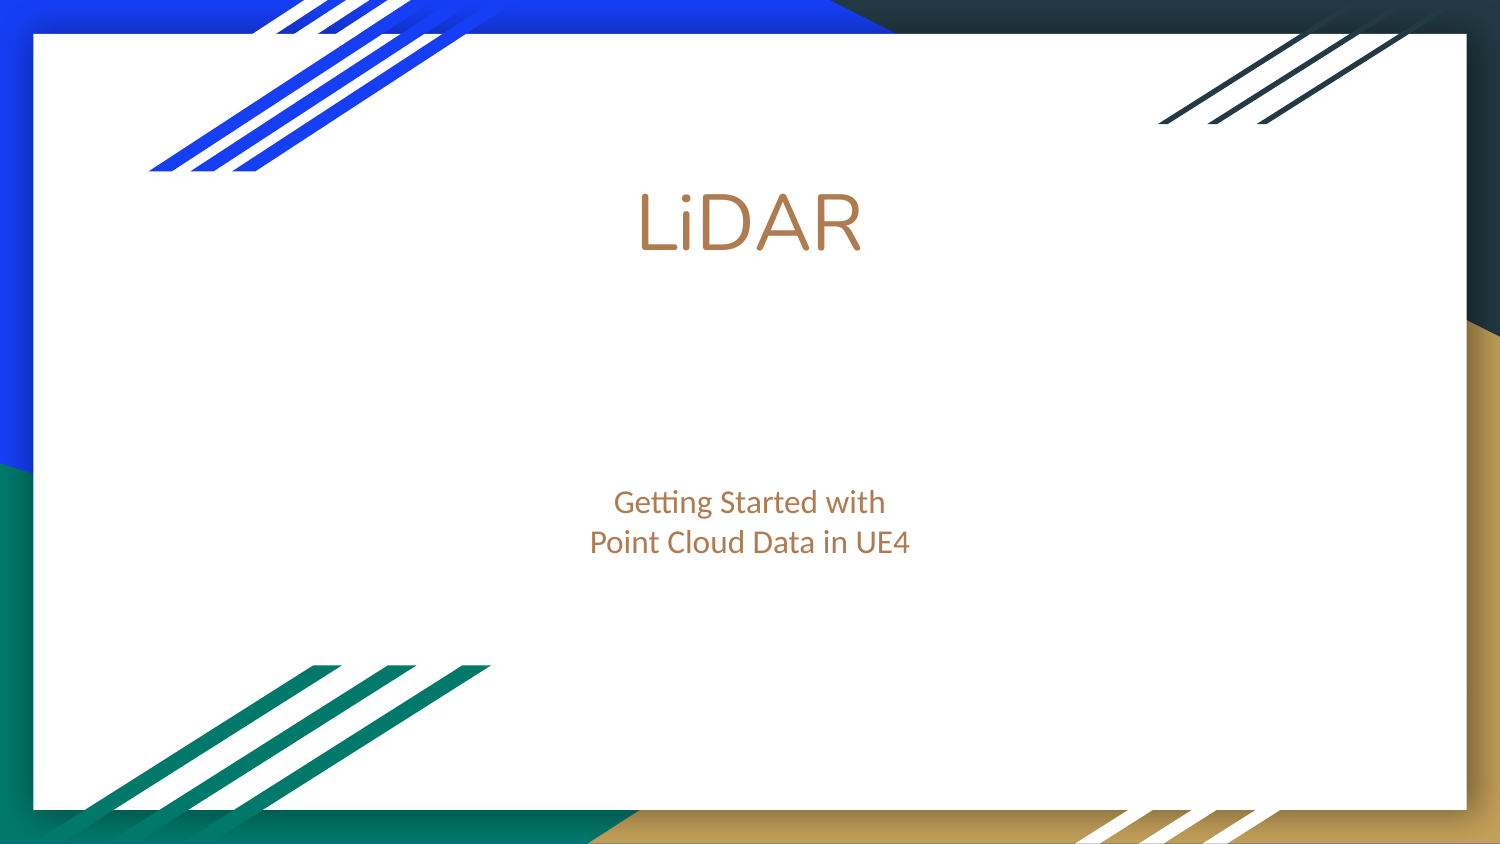

# LiDAR
Getting Started with
Point Cloud Data in UE4